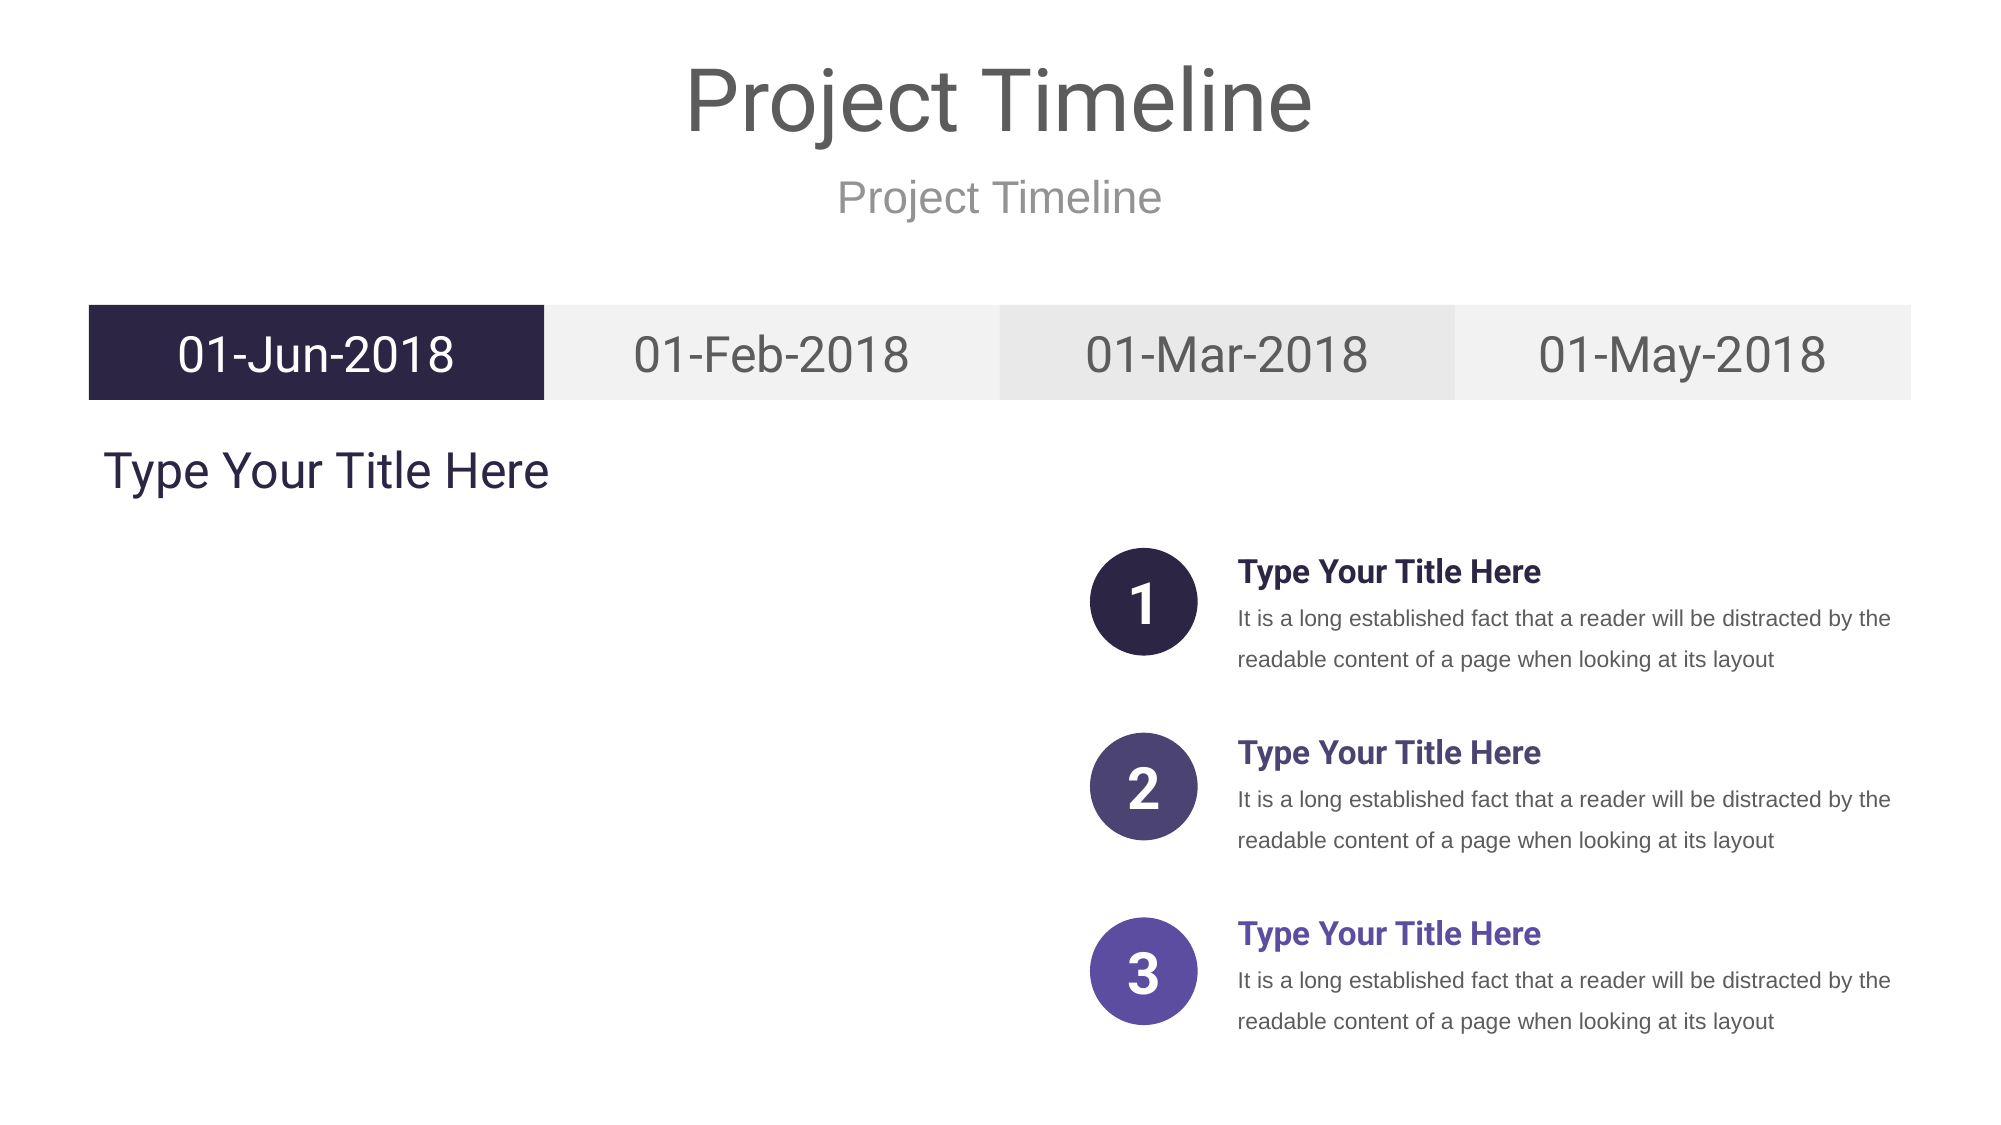

# Project Timeline
Project Timeline
01-Jun-2018
01-Feb-2018
01-Mar-2018
01-May-2018
Type Your Title Here

Type Your Title Here
It is a long established fact that a reader will be distracted by the readable content of a page when looking at its layout
1
Type Your Title Here
It is a long established fact that a reader will be distracted by the readable content of a page when looking at its layout
2
Type Your Title Here
It is a long established fact that a reader will be distracted by the readable content of a page when looking at its layout
3